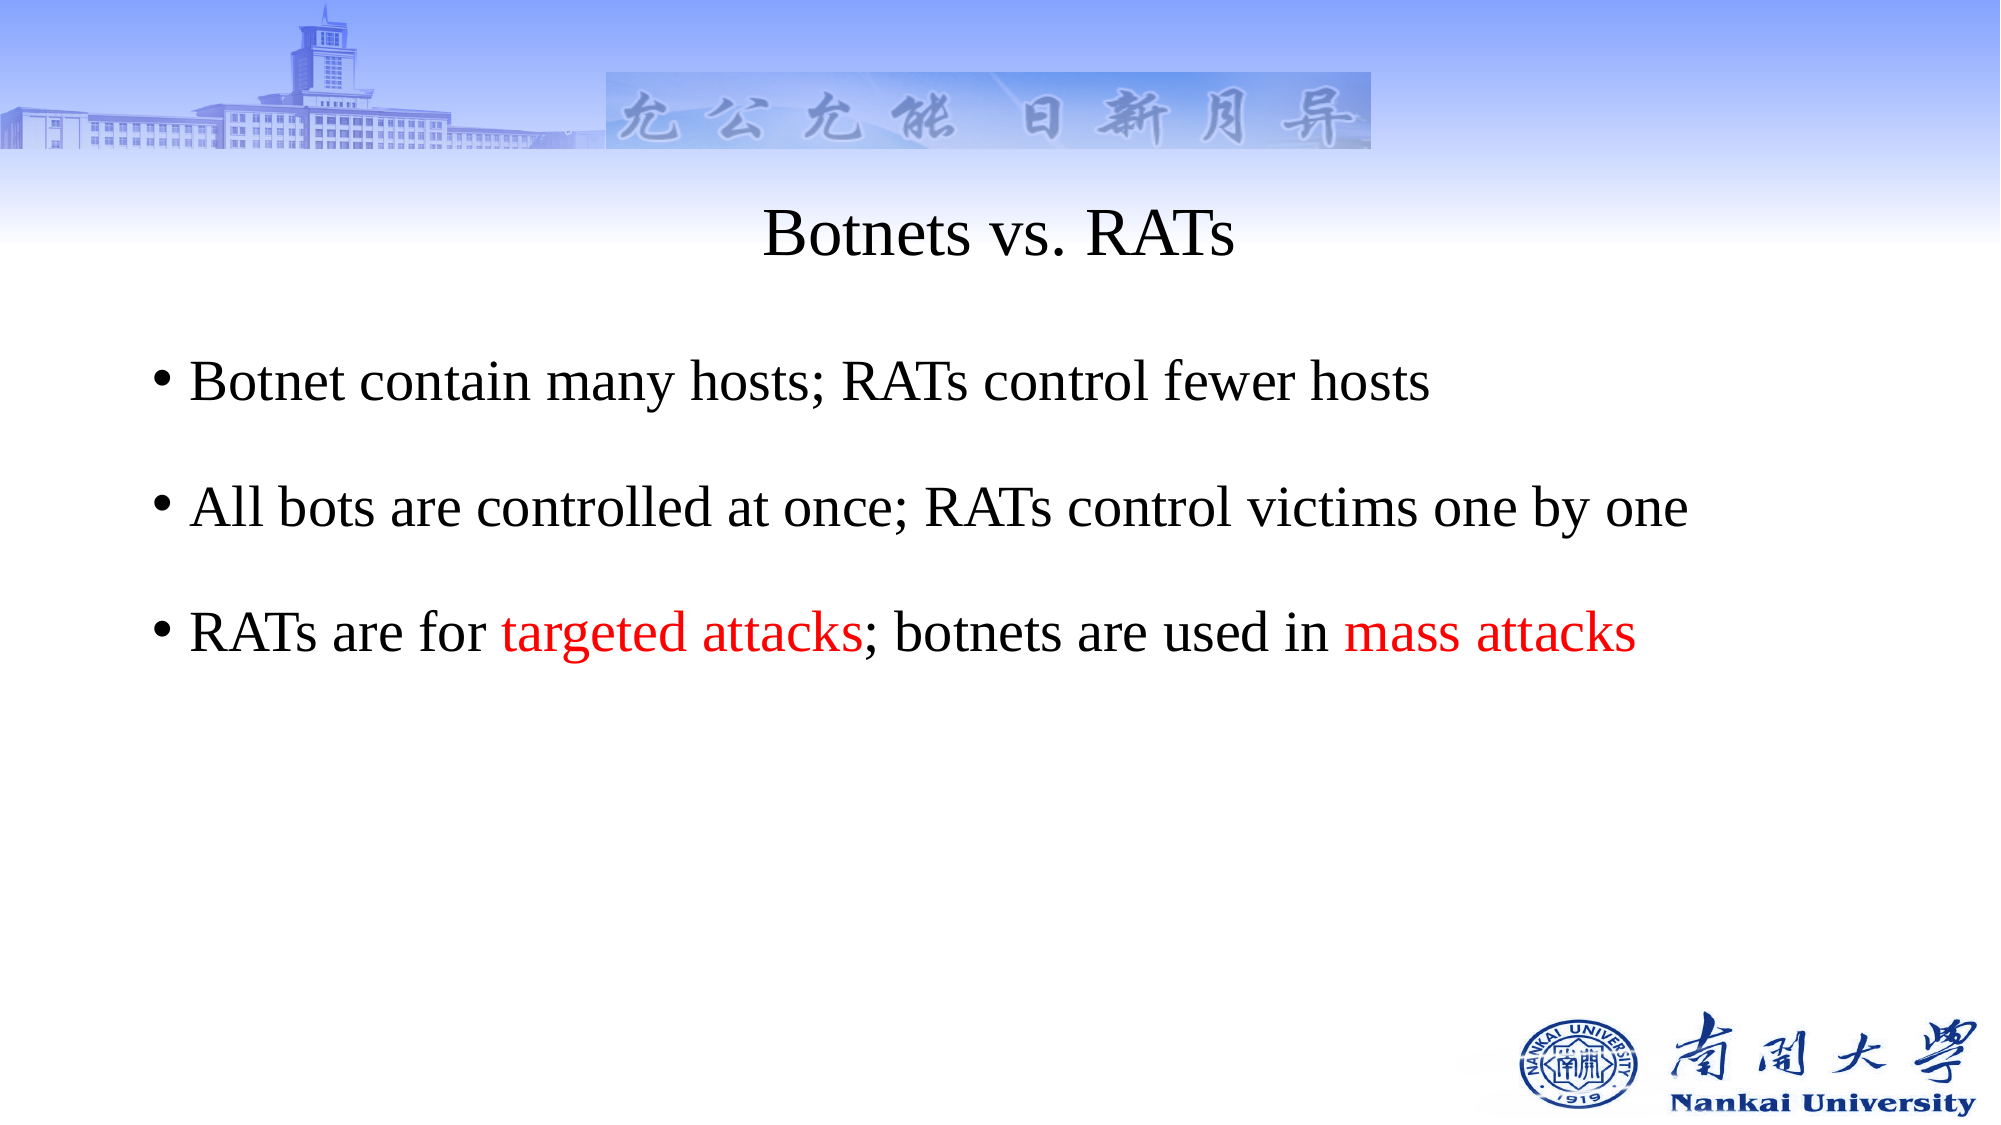

# Botnets vs. RATs
Botnet contain many hosts; RATs control fewer hosts
All bots are controlled at once; RATs control victims one by one
RATs are for targeted attacks; botnets are used in mass attacks